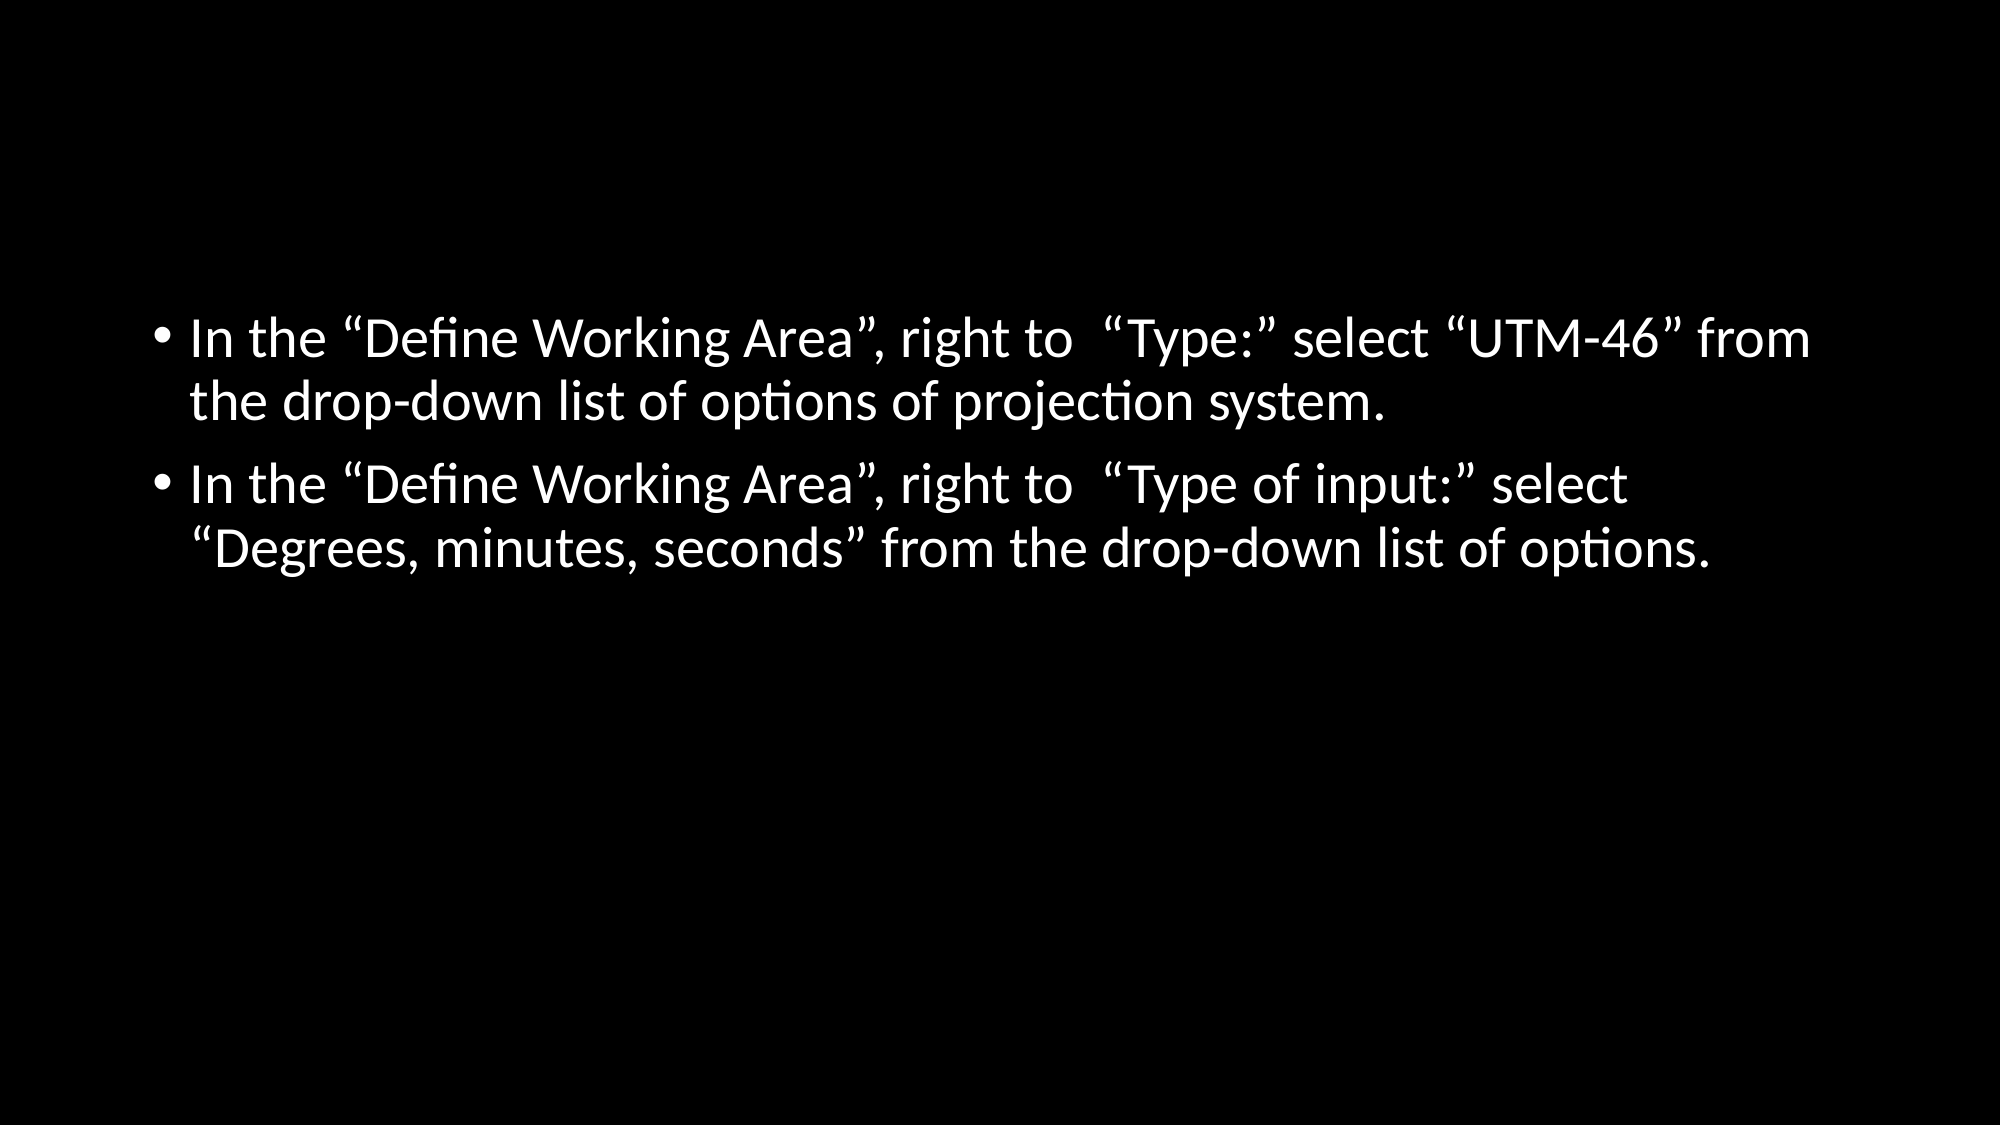

In the “Define Working Area”, right to  “Type:” select “UTM-46” from the drop-down list of options of projection system.
In the “Define Working Area”, right to  “Type of input:” select “Degrees, minutes, seconds” from the drop-down list of options.